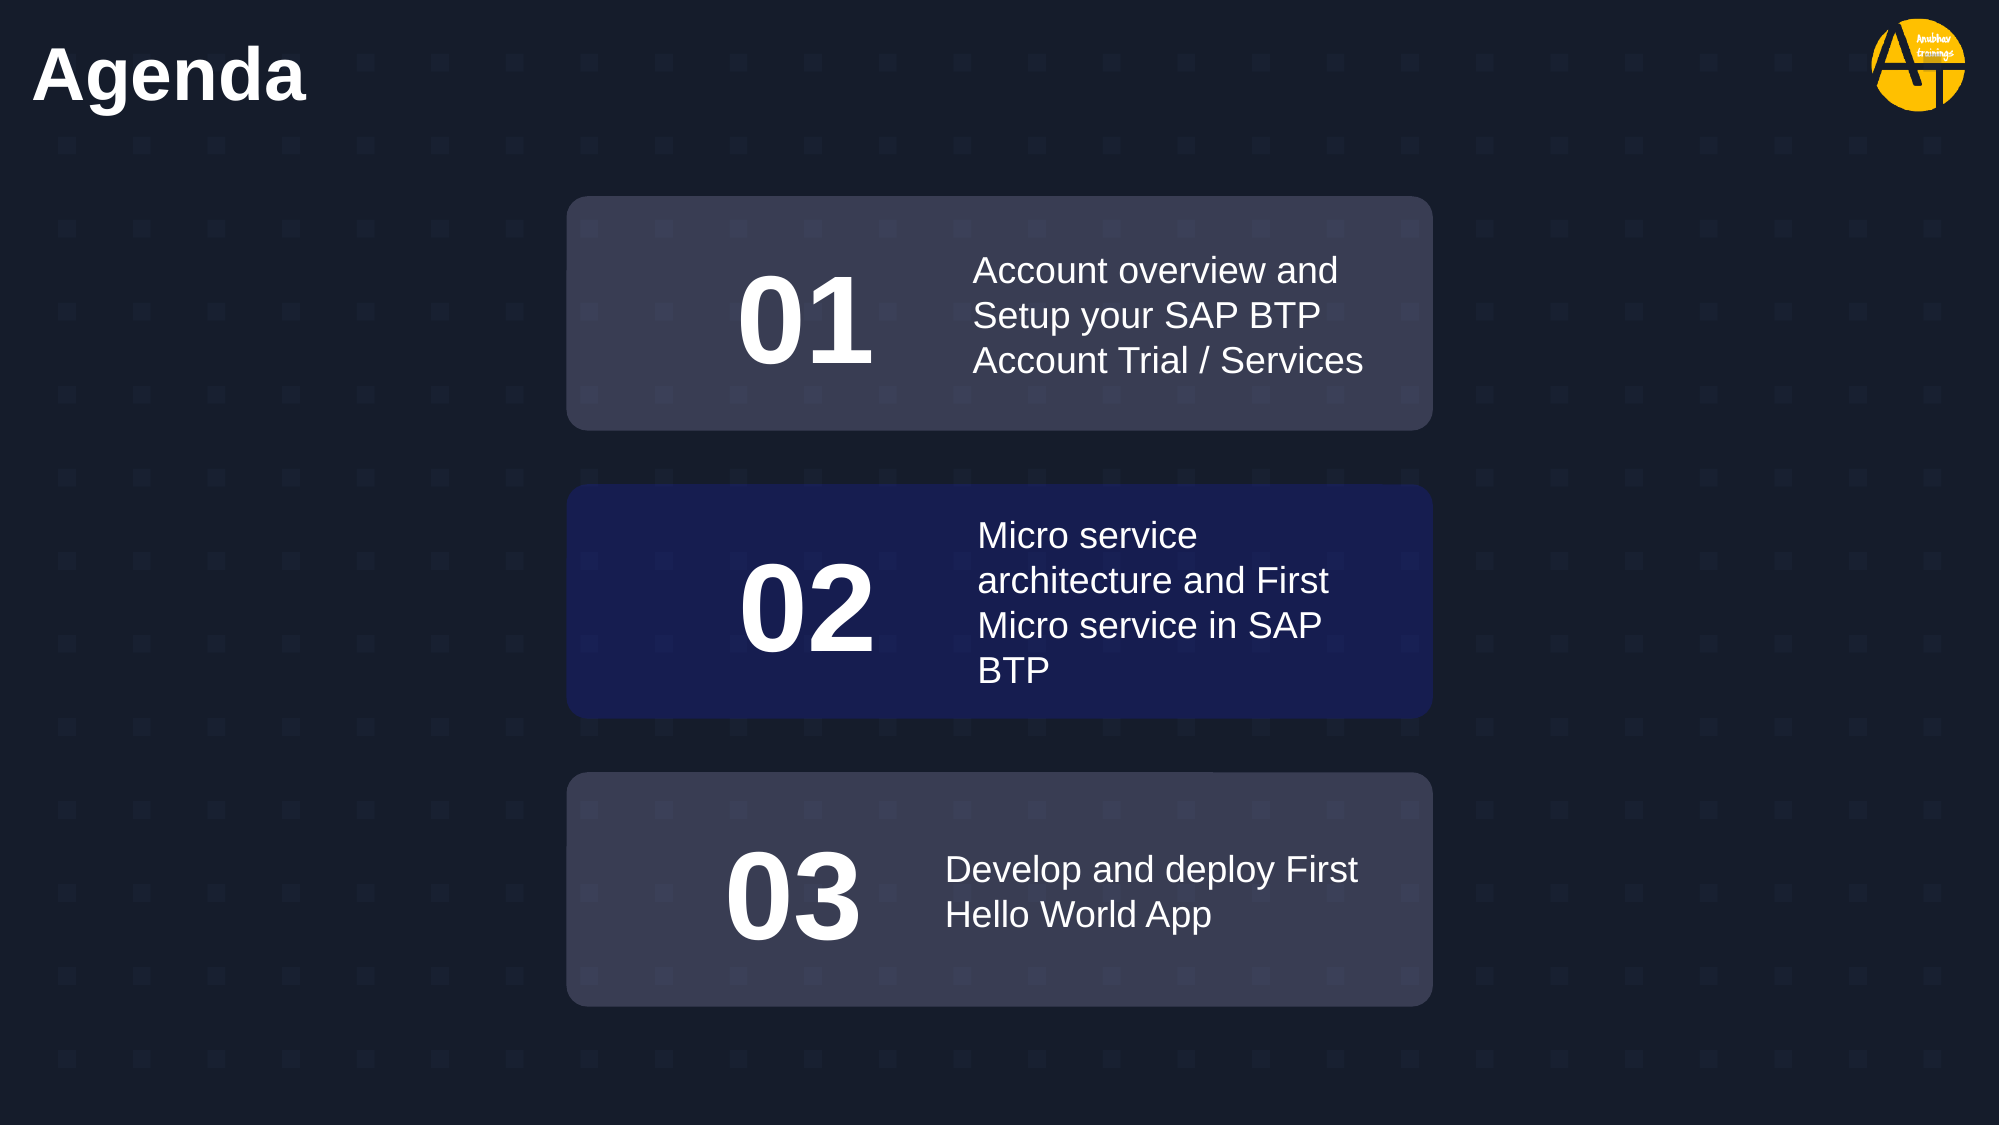

# Agenda

01
Account overview and Setup your SAP BTP Account Trial / Services

02
Micro service architecture and First Micro service in SAP BTP

03
Develop and deploy First Hello World App